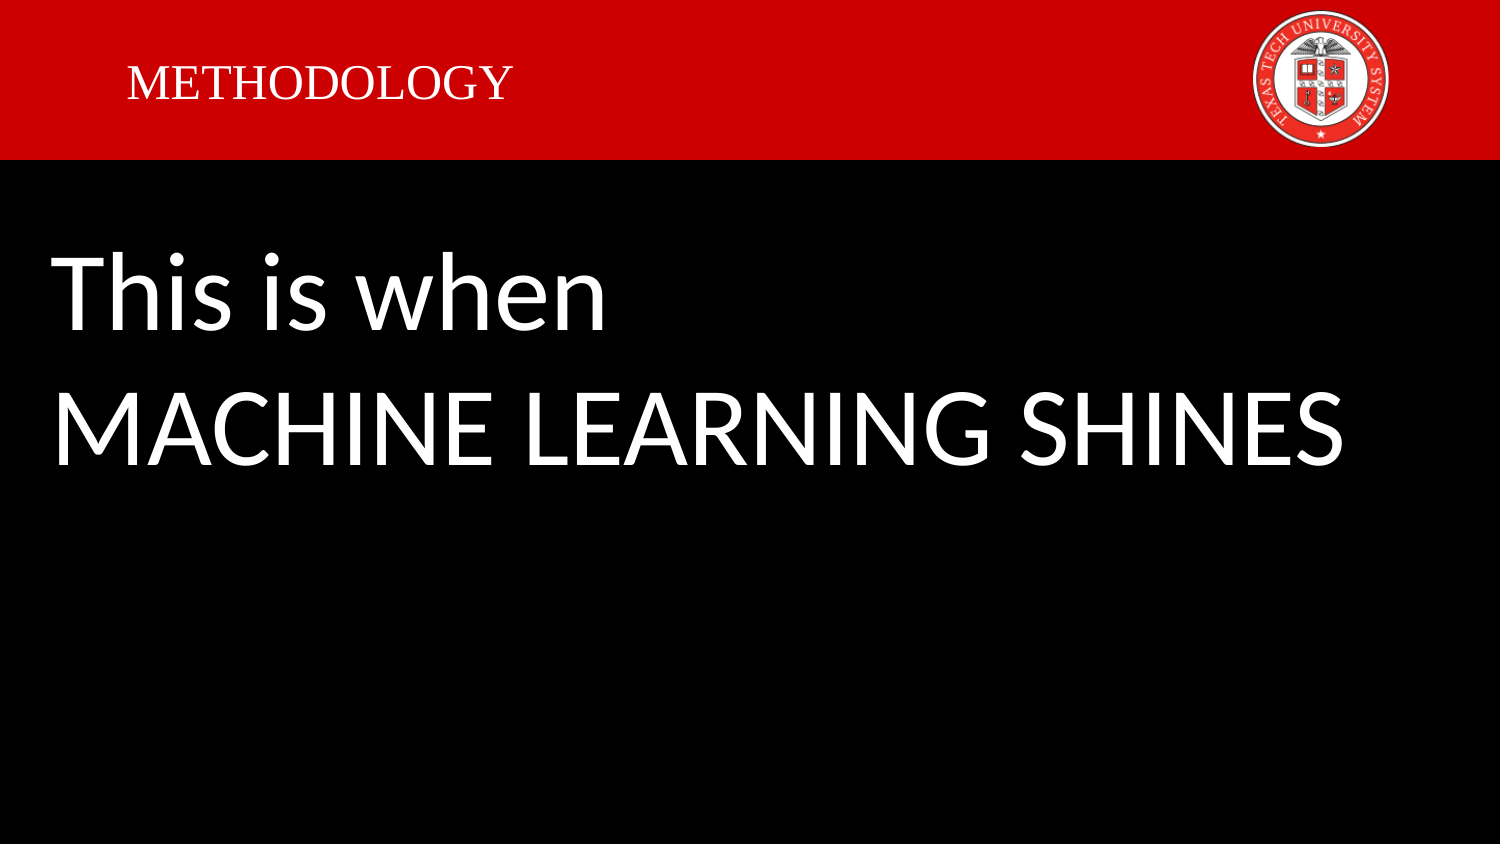

# METHODOLOGY
This is when
MACHINE LEARNING SHINES